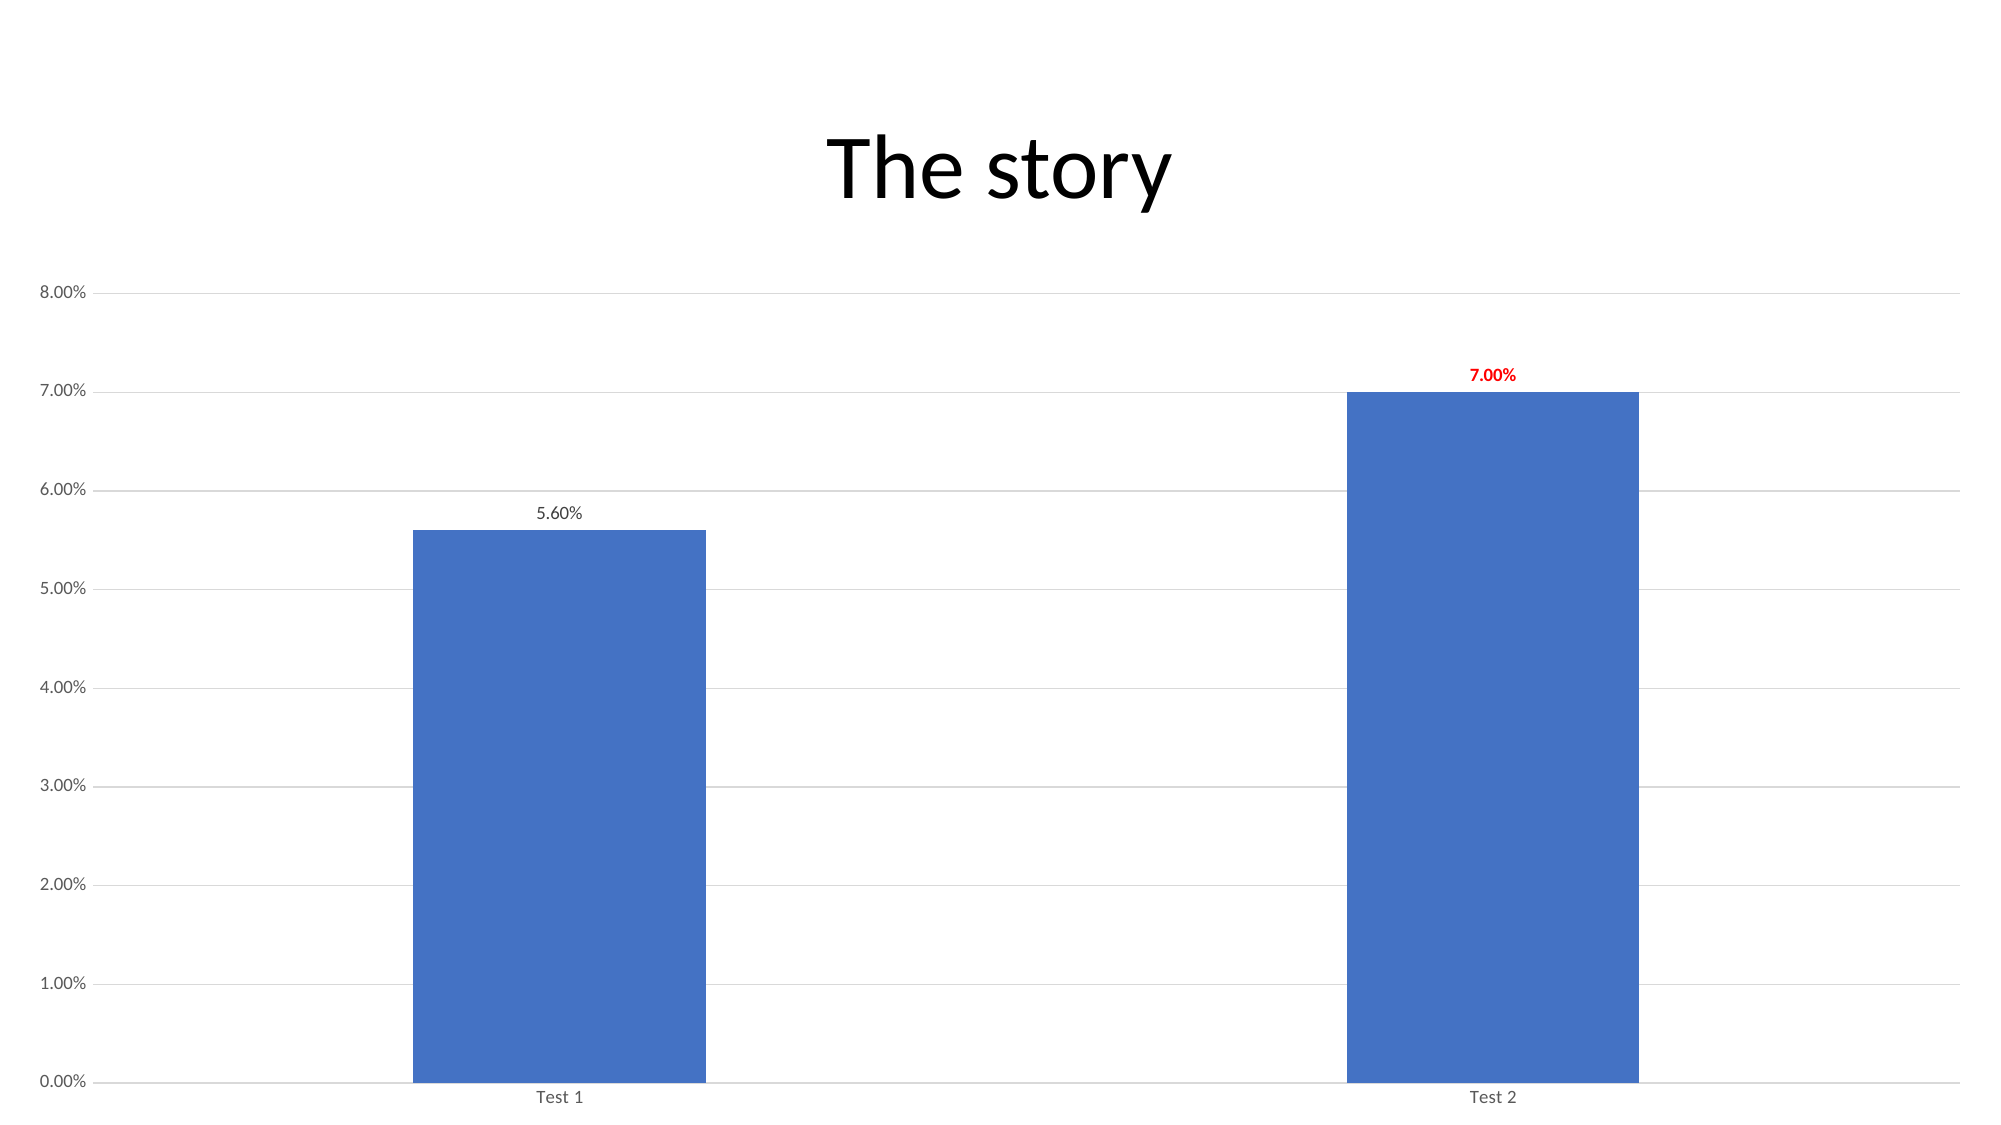

# The story

### Chart

| Category |  |
|---|---|
| Test 1 | 0.056 |
| Test 2 | 0.07 |